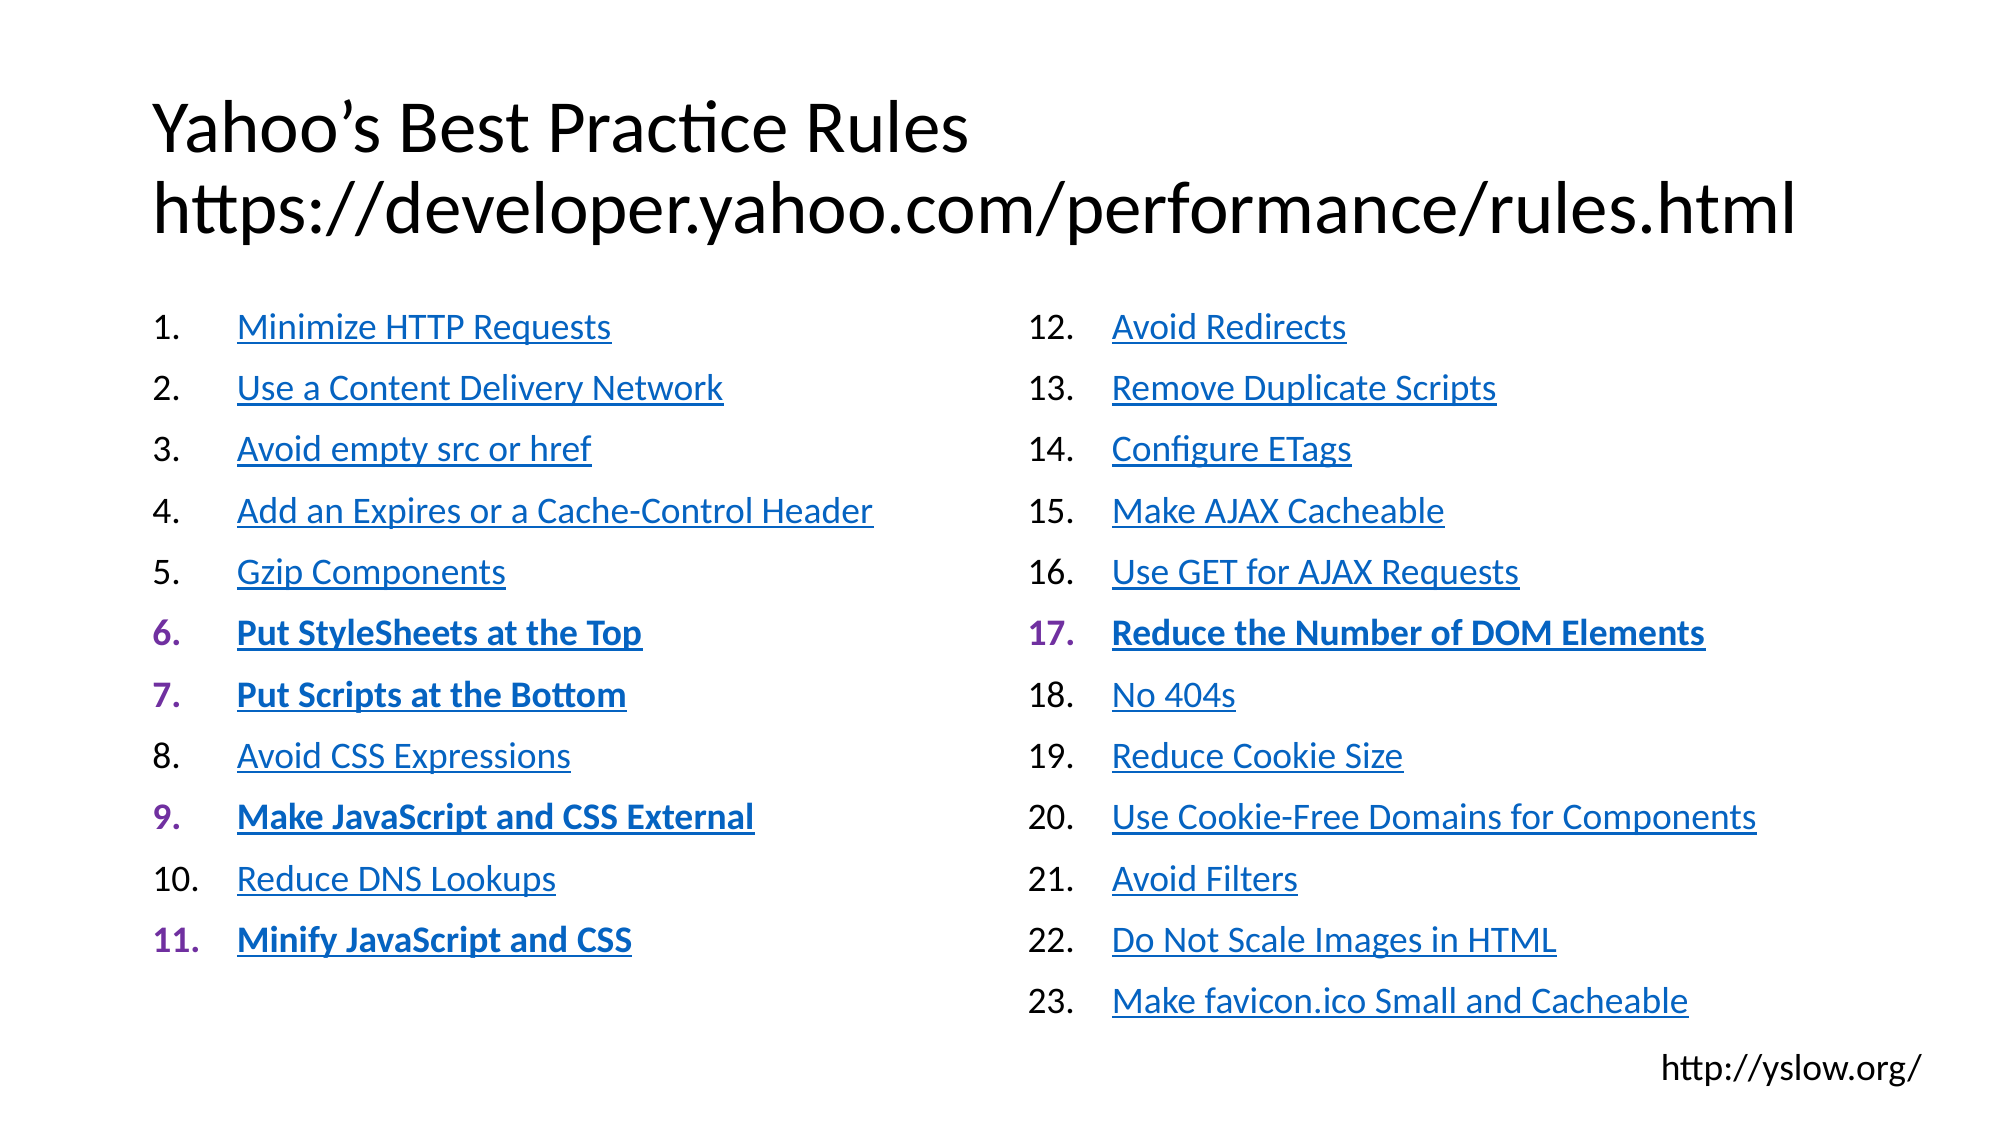

# Yahoo’s Best Practice Rules https://developer.yahoo.com/performance/rules.html
Minimize HTTP Requests
Use a Content Delivery Network
Avoid empty src or href
Add an Expires or a Cache-Control Header
Gzip Components
Put StyleSheets at the Top
Put Scripts at the Bottom
Avoid CSS Expressions
Make JavaScript and CSS External
Reduce DNS Lookups
Minify JavaScript and CSS
Avoid Redirects
Remove Duplicate Scripts
Configure ETags
Make AJAX Cacheable
Use GET for AJAX Requests
Reduce the Number of DOM Elements
No 404s
Reduce Cookie Size
Use Cookie-Free Domains for Components
Avoid Filters
Do Not Scale Images in HTML
Make favicon.ico Small and Cacheable
http://yslow.org/